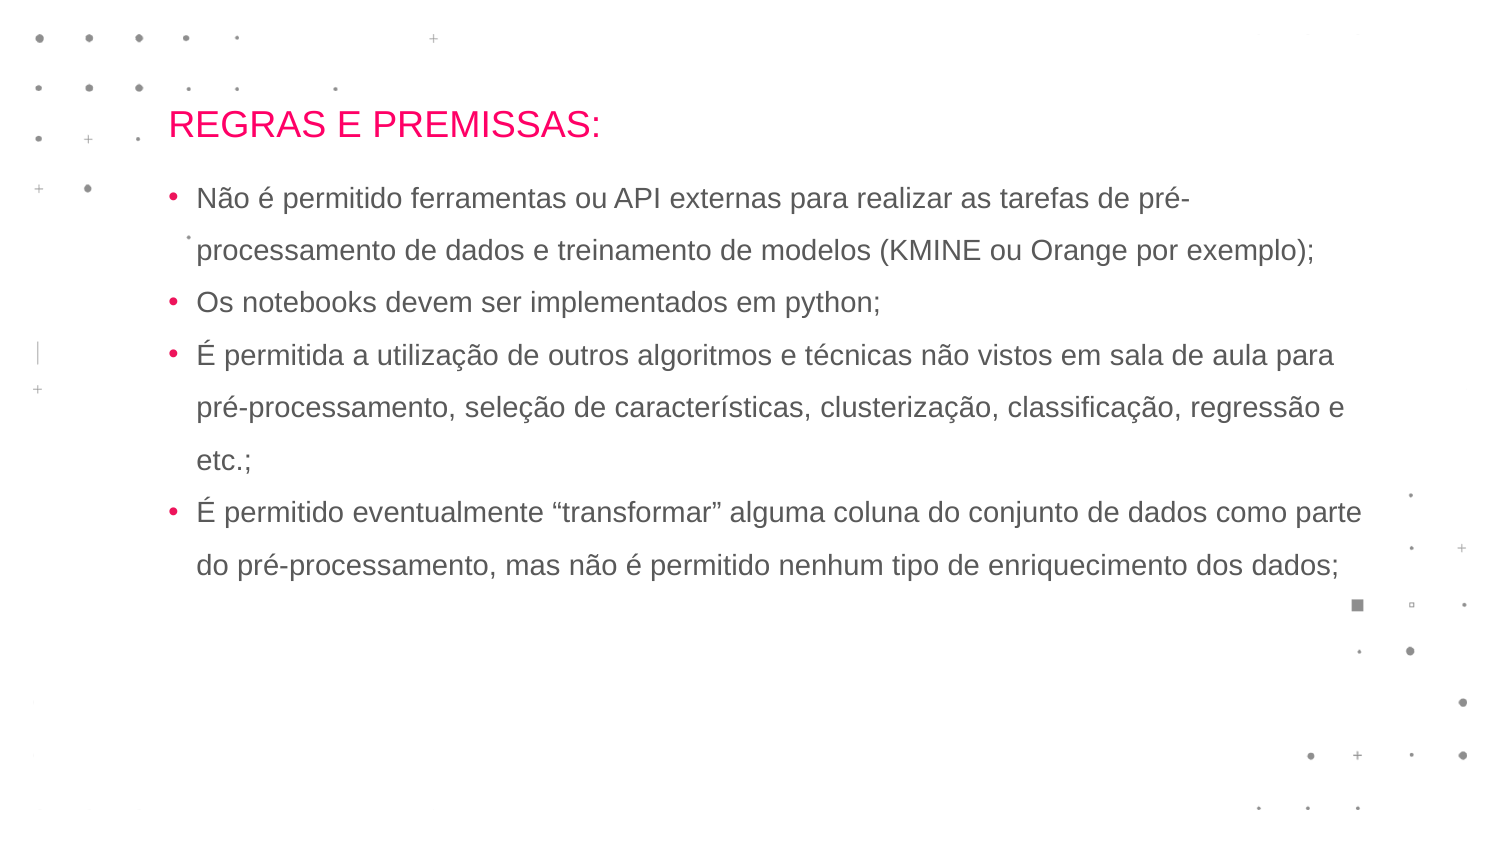

REGRAS E PREMISSAS:
Não é permitido ferramentas ou API externas para realizar as tarefas de pré-processamento de dados e treinamento de modelos (KMINE ou Orange por exemplo);
Os notebooks devem ser implementados em python;
É permitida a utilização de outros algoritmos e técnicas não vistos em sala de aula para pré-processamento, seleção de características, clusterização, classificação, regressão e etc.;
É permitido eventualmente “transformar” alguma coluna do conjunto de dados como parte do pré-processamento, mas não é permitido nenhum tipo de enriquecimento dos dados;